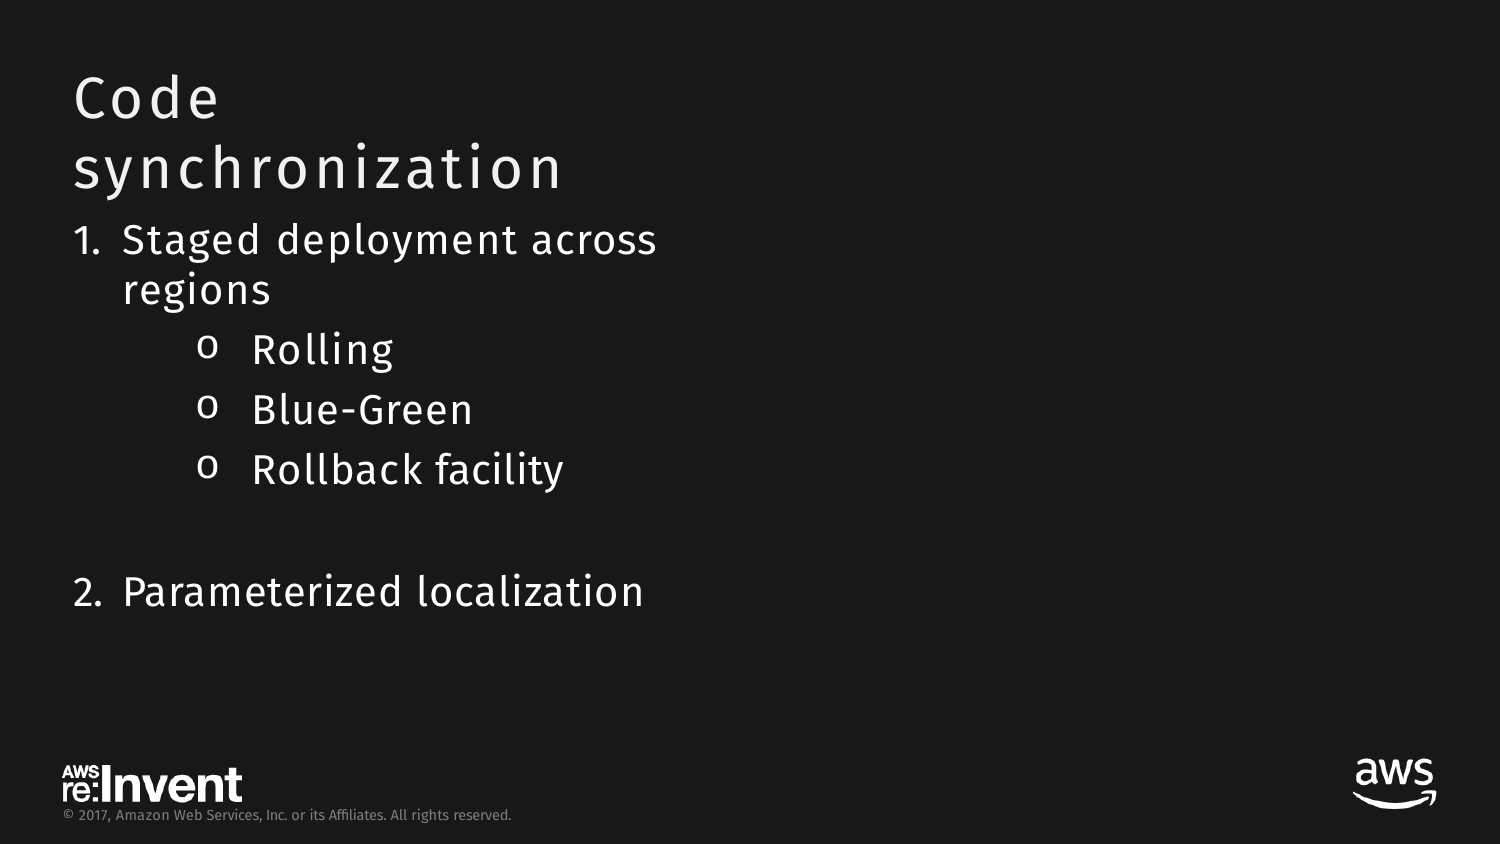

# Code	synchronization
Staged deployment across regions
Rolling
Blue-Green
Rollback facility

Parameterized localization
© 2017, Amazon Web Services, Inc. or its Affiliates. All rights reserved.